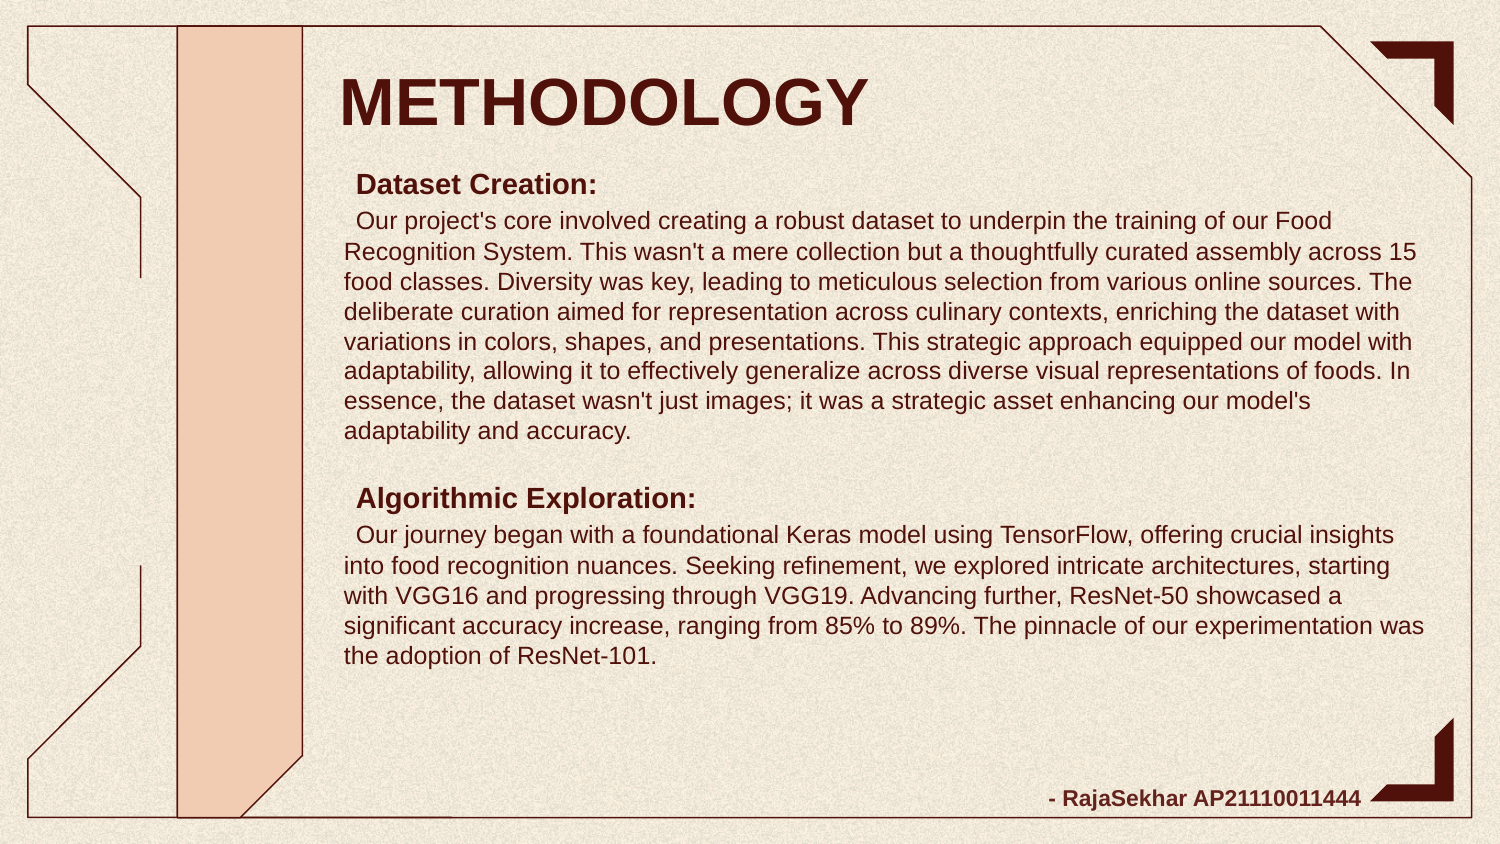

# METHODOLOGY
        Dataset Creation:
        Our project's core involved creating a robust dataset to underpin the training of our Food Recognition System. This wasn't a mere collection but a thoughtfully curated assembly across 15 food classes. Diversity was key, leading to meticulous selection from various online sources. The deliberate curation aimed for representation across culinary contexts, enriching the dataset with variations in colors, shapes, and presentations. This strategic approach equipped our model with adaptability, allowing it to effectively generalize across diverse visual representations of foods. In essence, the dataset wasn't just images; it was a strategic asset enhancing our model's adaptability and accuracy.

        Algorithmic Exploration:
        Our journey began with a foundational Keras model using TensorFlow, offering crucial insights into food recognition nuances. Seeking refinement, we explored intricate architectures, starting with VGG16 and progressing through VGG19. Advancing further, ResNet-50 showcased a significant accuracy increase, ranging from 85% to 89%. The pinnacle of our experimentation was the adoption of ResNet-101.
- RajaSekhar AP21110011444